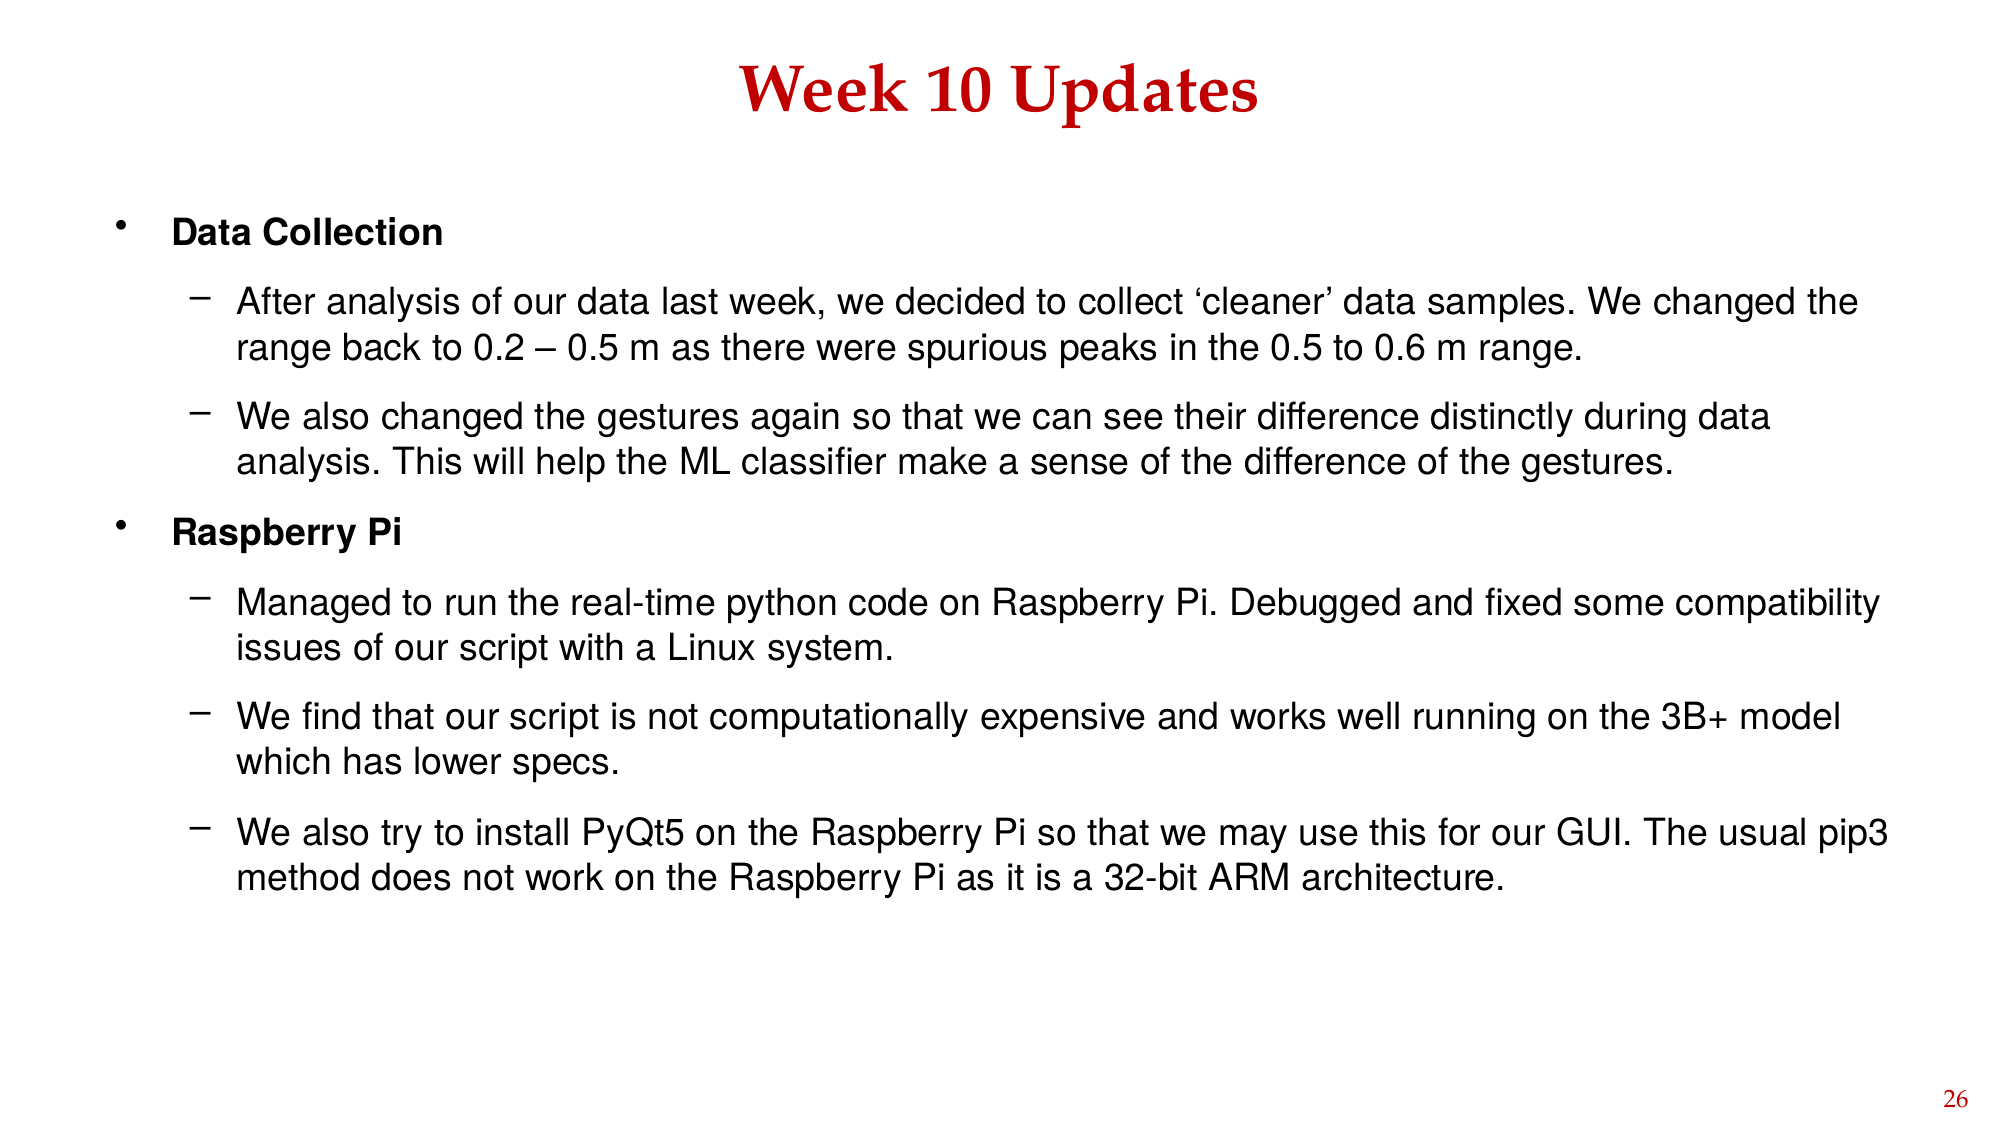

# Week 10 Updates
Data Collection
After analysis of our data last week, we decided to collect ‘cleaner’ data samples. We changed the range back to 0.2 – 0.5 m as there were spurious peaks in the 0.5 to 0.6 m range.
We also changed the gestures again so that we can see their difference distinctly during data analysis. This will help the ML classifier make a sense of the difference of the gestures.
Raspberry Pi
Managed to run the real-time python code on Raspberry Pi. Debugged and fixed some compatibility issues of our script with a Linux system.
We find that our script is not computationally expensive and works well running on the 3B+ model which has lower specs.
We also try to install PyQt5 on the Raspberry Pi so that we may use this for our GUI. The usual pip3 method does not work on the Raspberry Pi as it is a 32-bit ARM architecture.